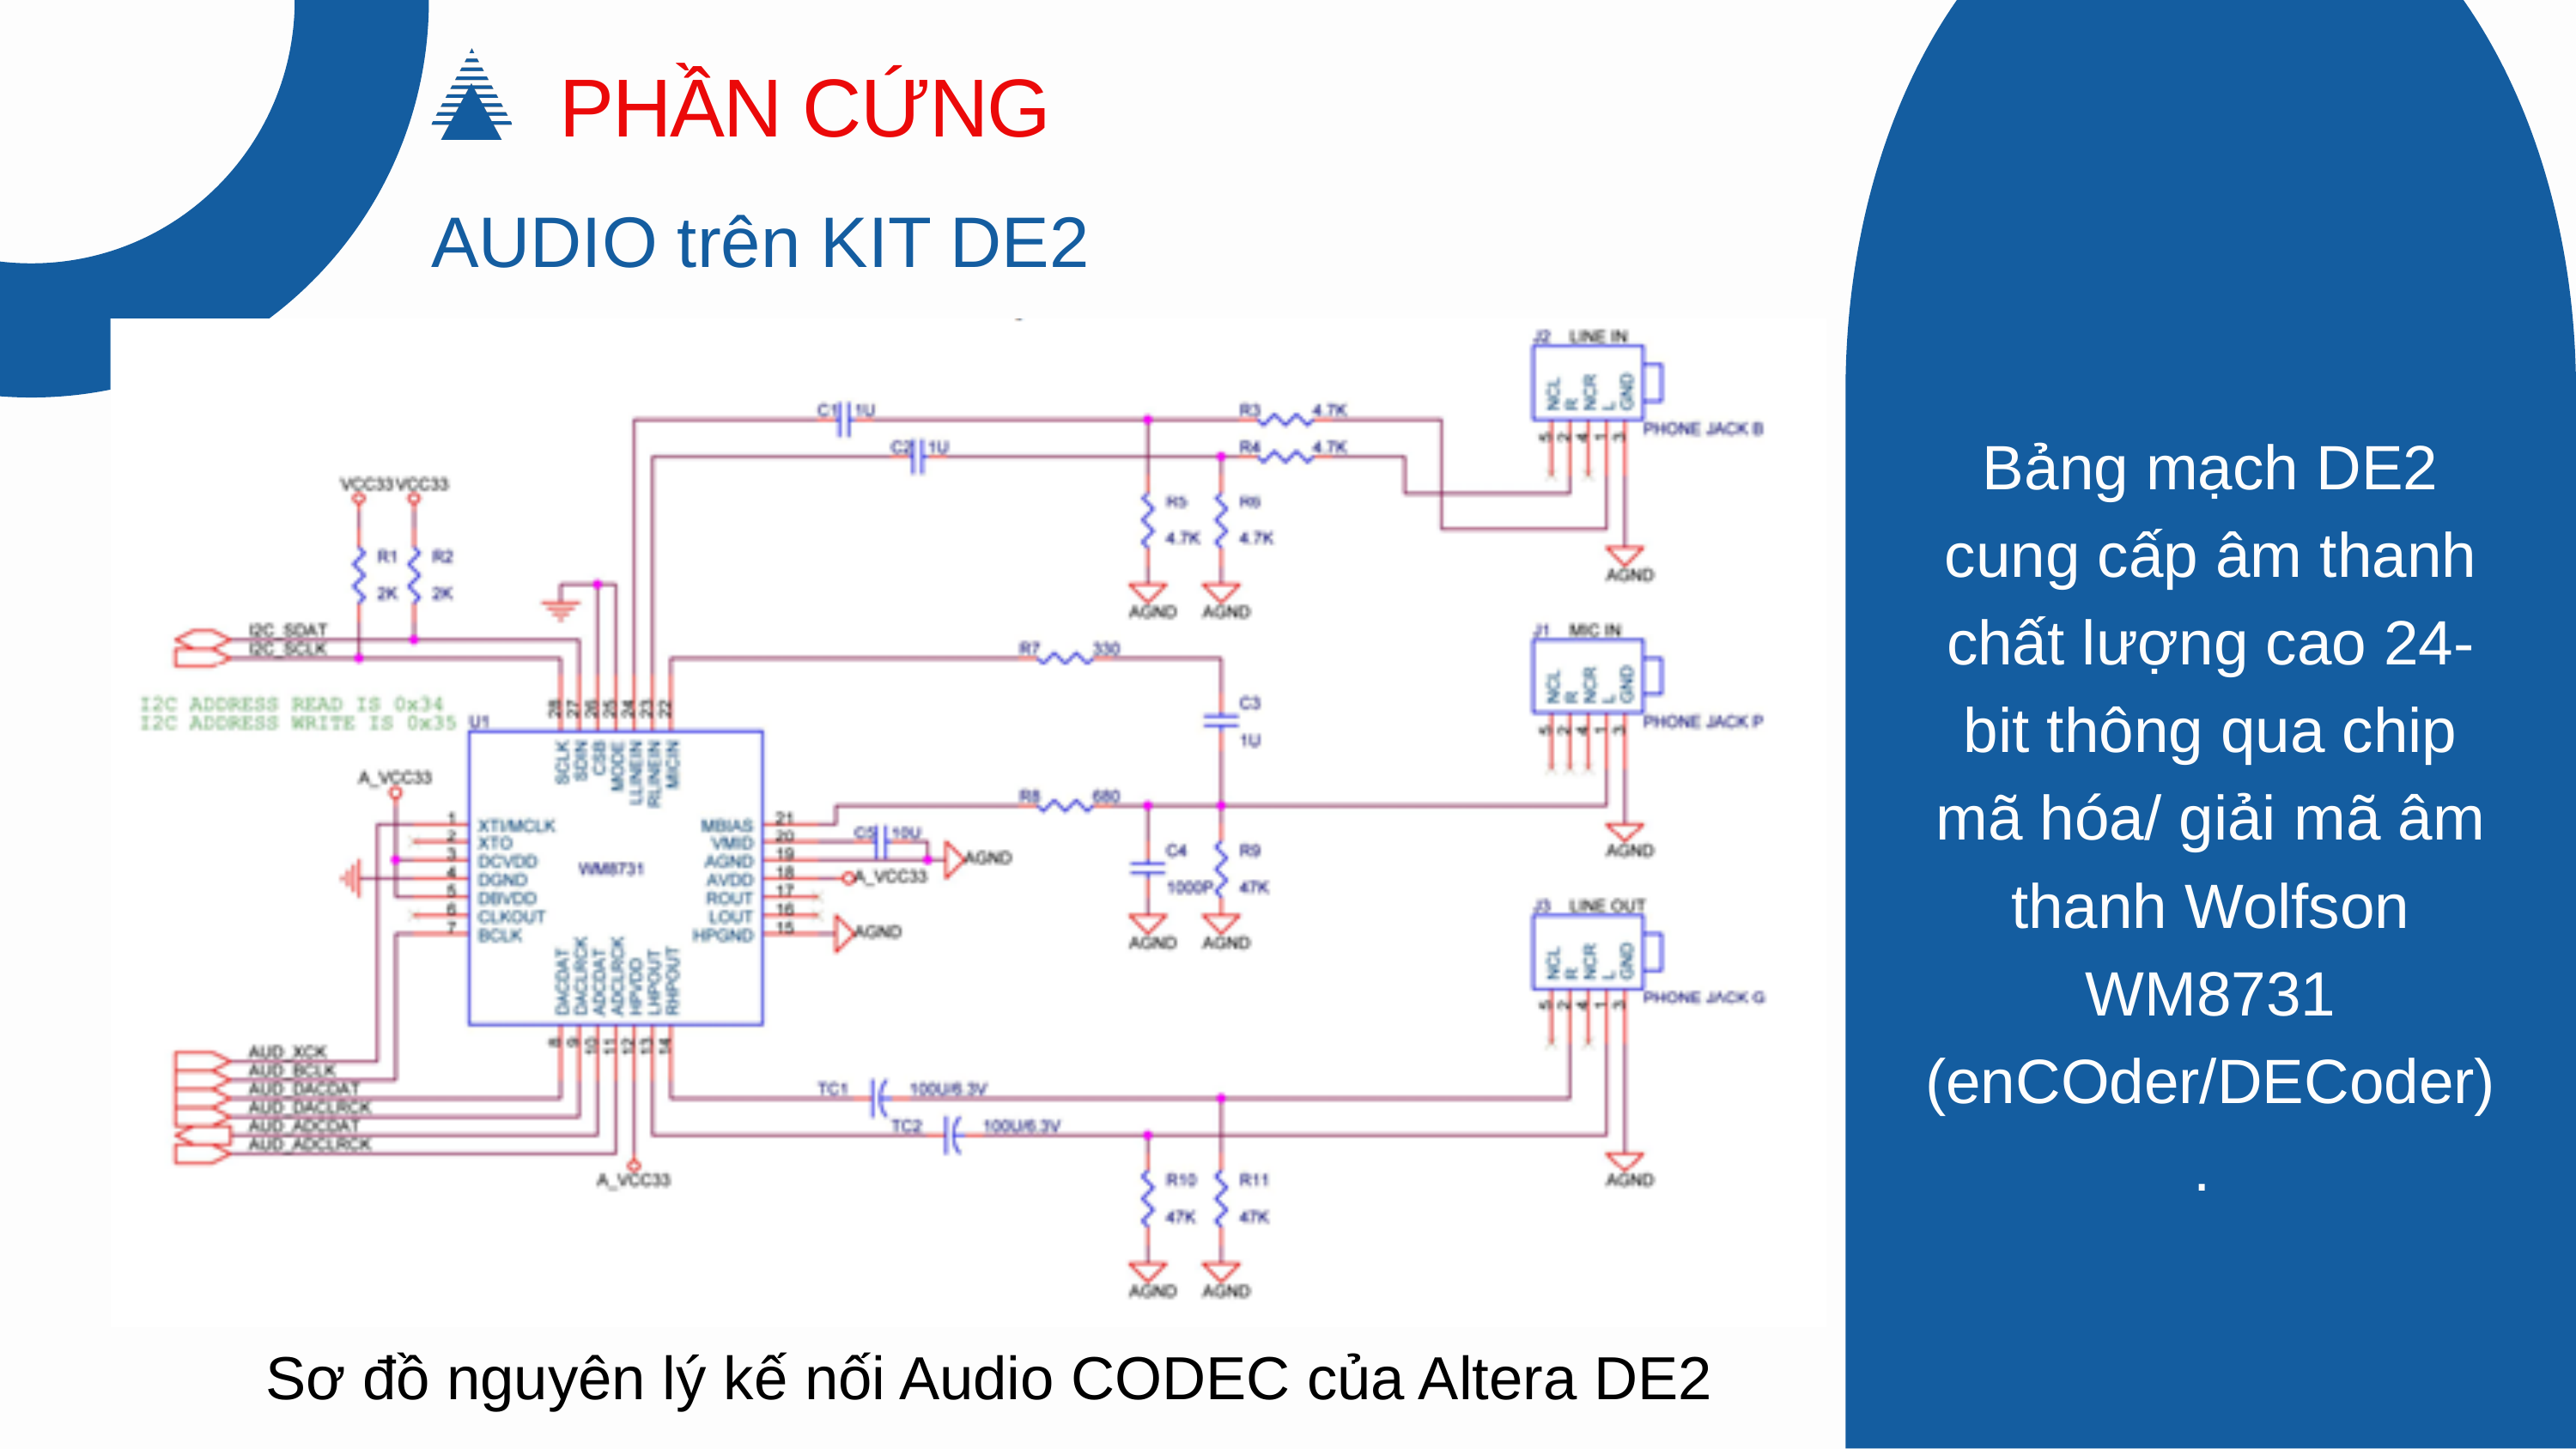

PHẦN CỨNG

AUDIO trên KIT DE2

Bảng mạch DE2 cung cấp âm thanh chất lượng cao 24-bit thông qua chip mã hóa/ giải mã âm thanh Wolfson WM8731 (enCOder/DECoder).
Sơ đồ nguyên lý kế nối Audio CODEC của Altera DE2